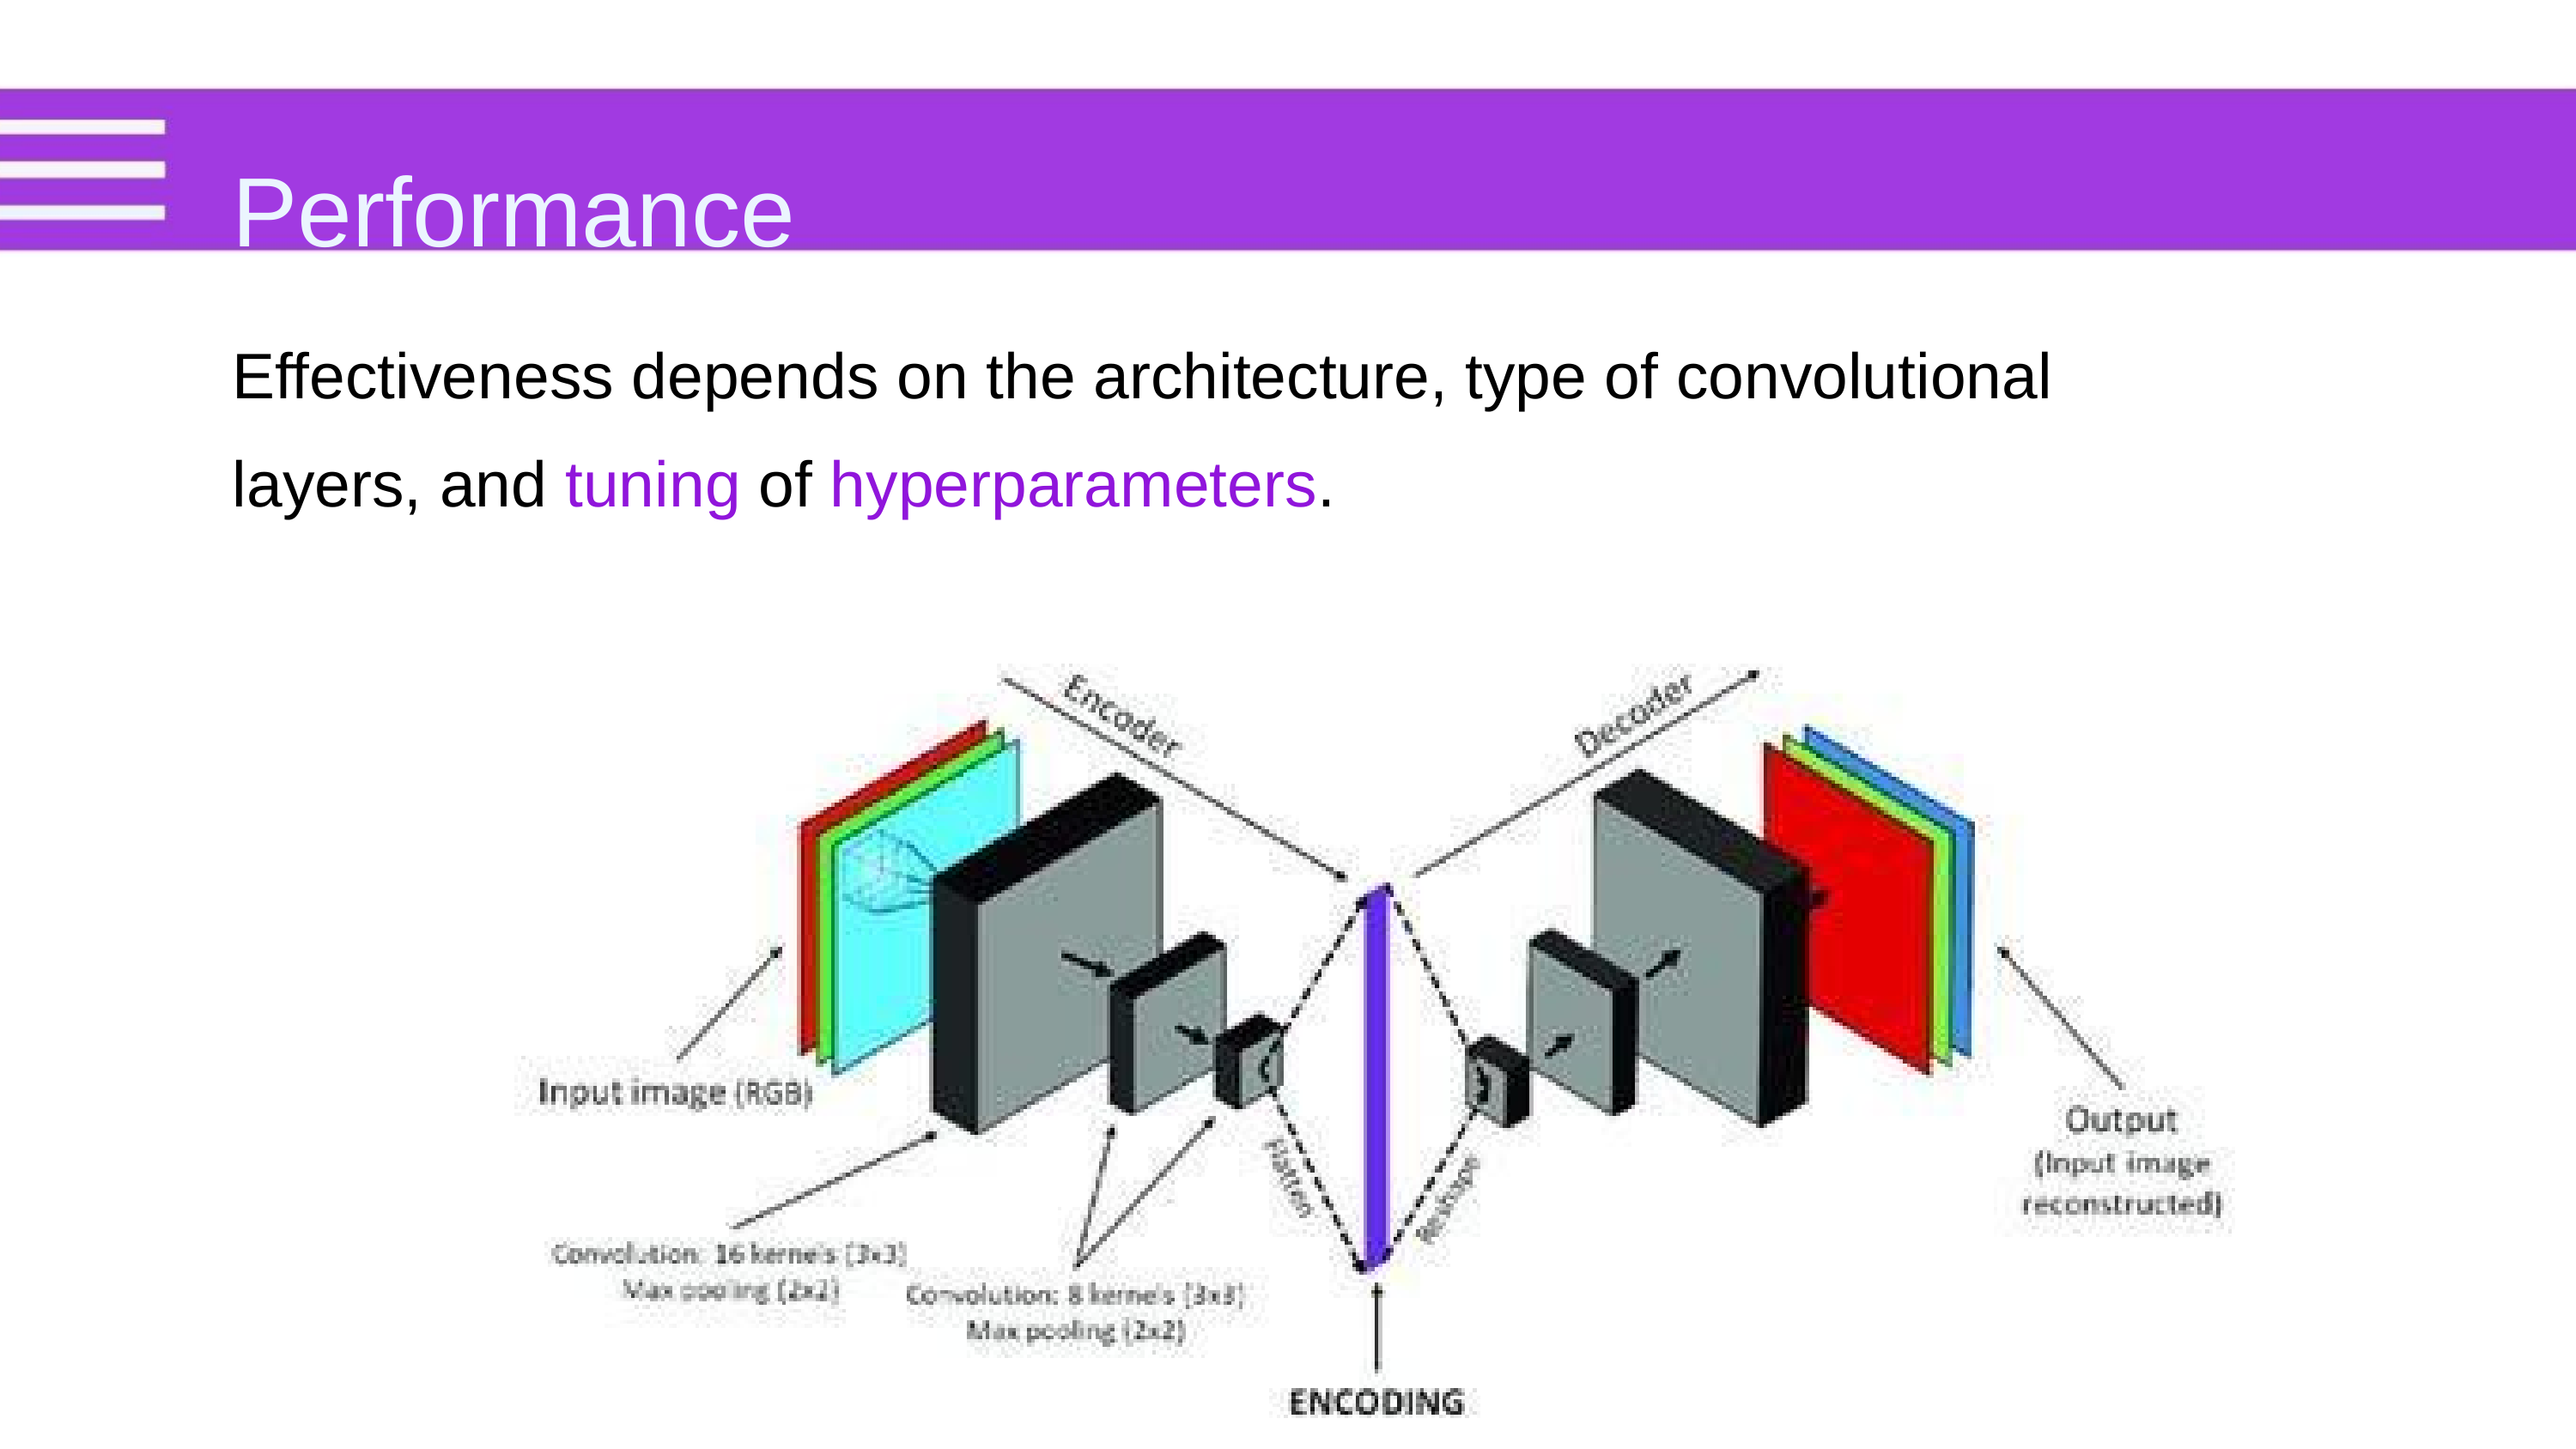

Performance
Effectiveness depends on the architecture, type of convolutional layers, and tuning of hyperparameters.